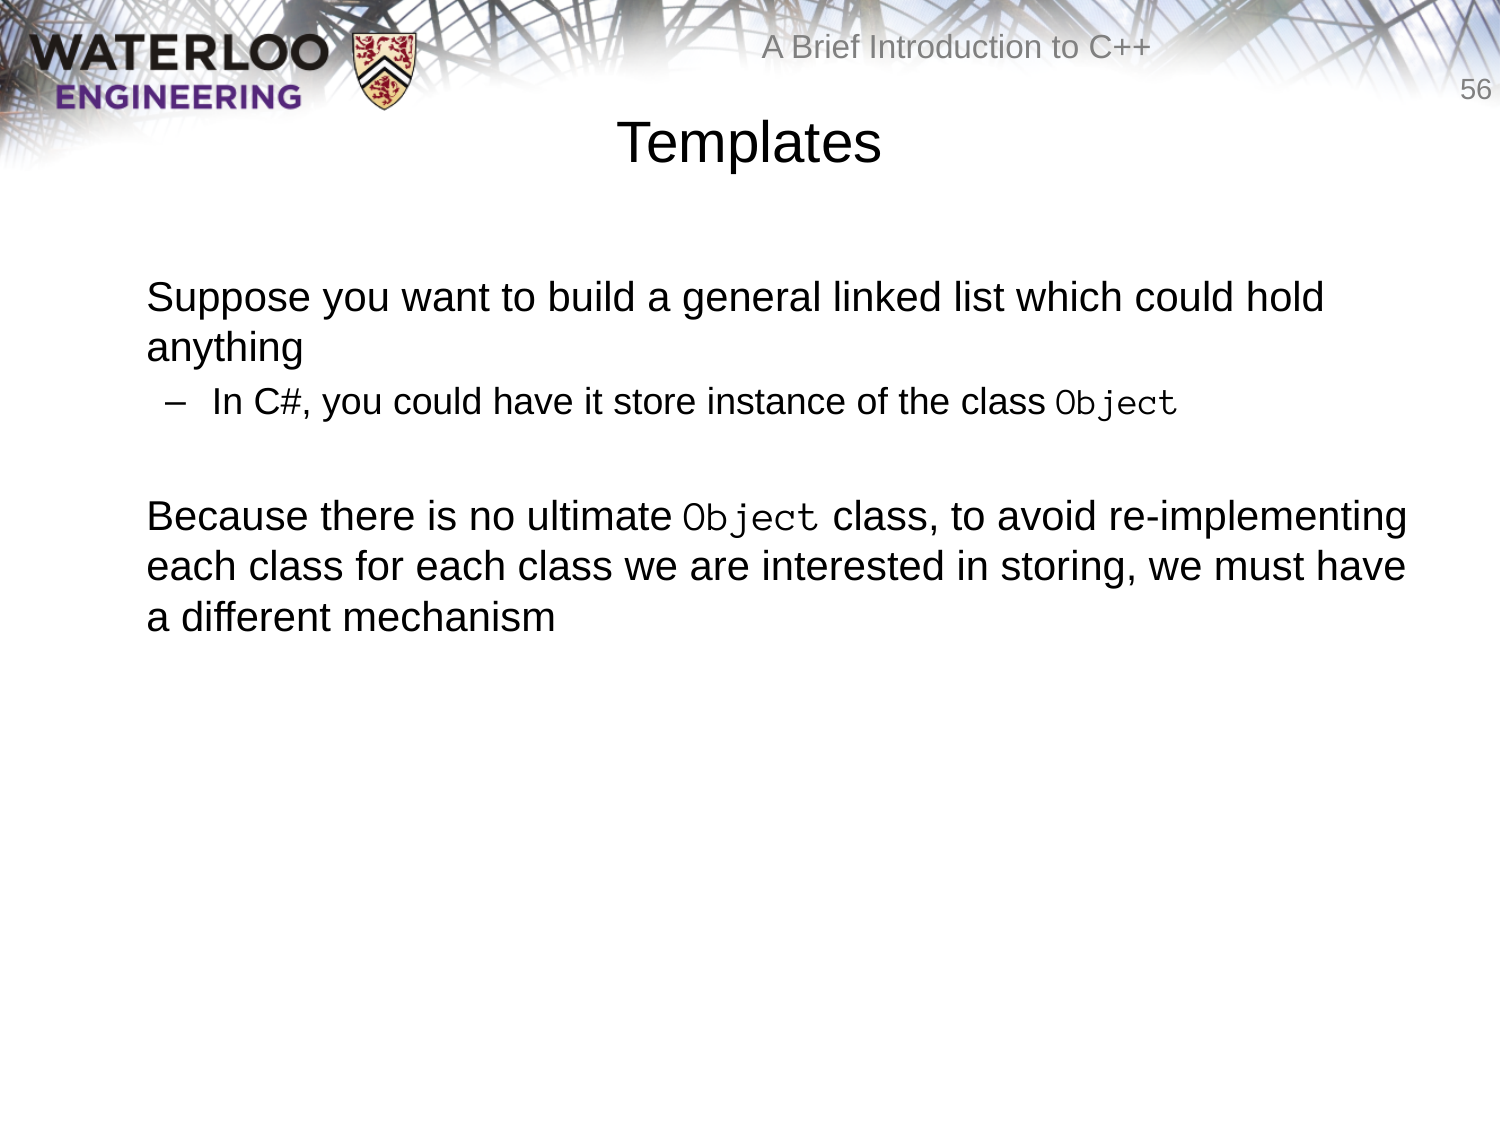

# Templates
	Suppose you want to build a general linked list which could hold anything
In C#, you could have it store instance of the class Object

	Because there is no ultimate Object class, to avoid re-implementing each class for each class we are interested in storing, we must have a different mechanism